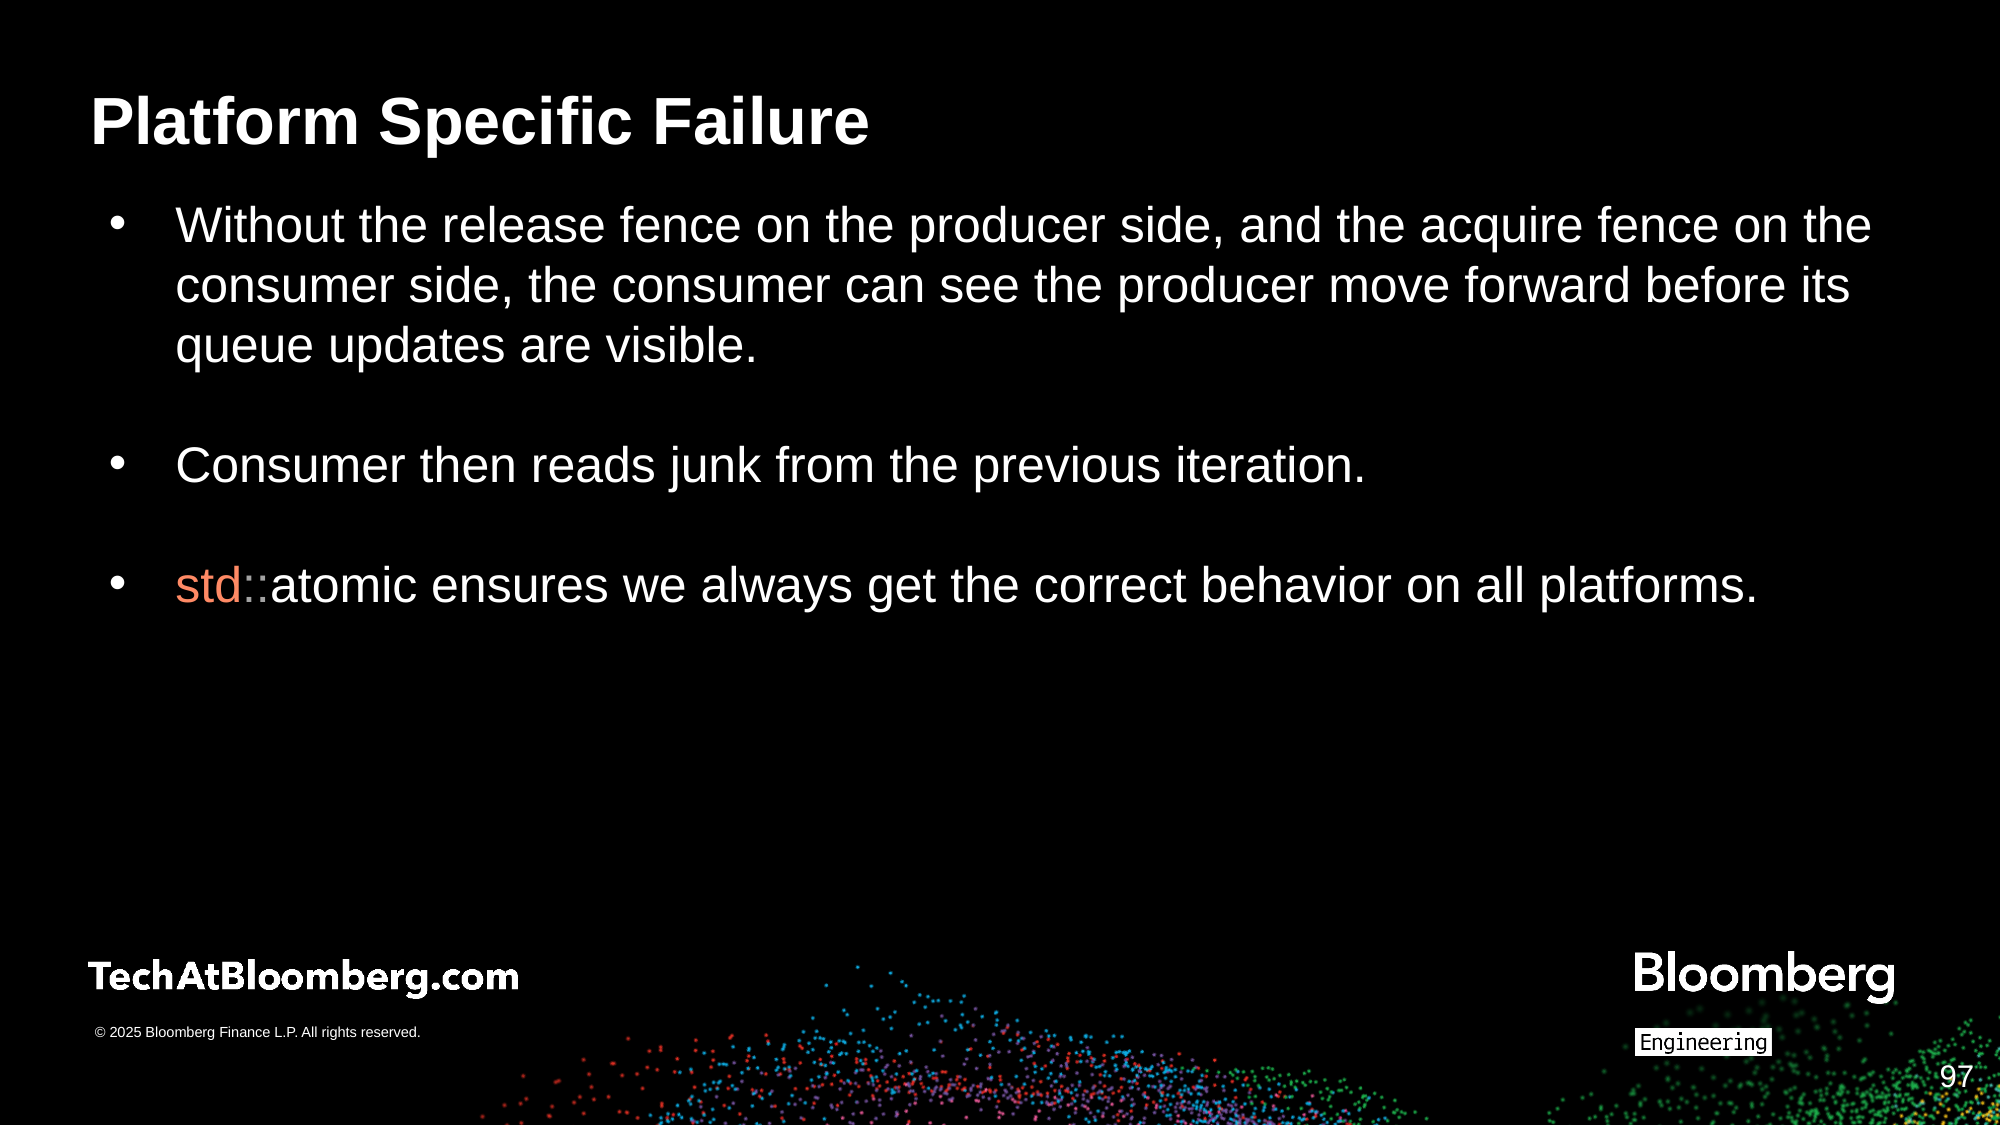

# Platform Specific Failure
Without the release fence on the producer side, and the acquire fence on the consumer side, the consumer can see the producer move forward before its queue updates are visible.

Consumer then reads junk from the previous iteration.

std::atomic ensures we always get the correct behavior on all platforms.
97